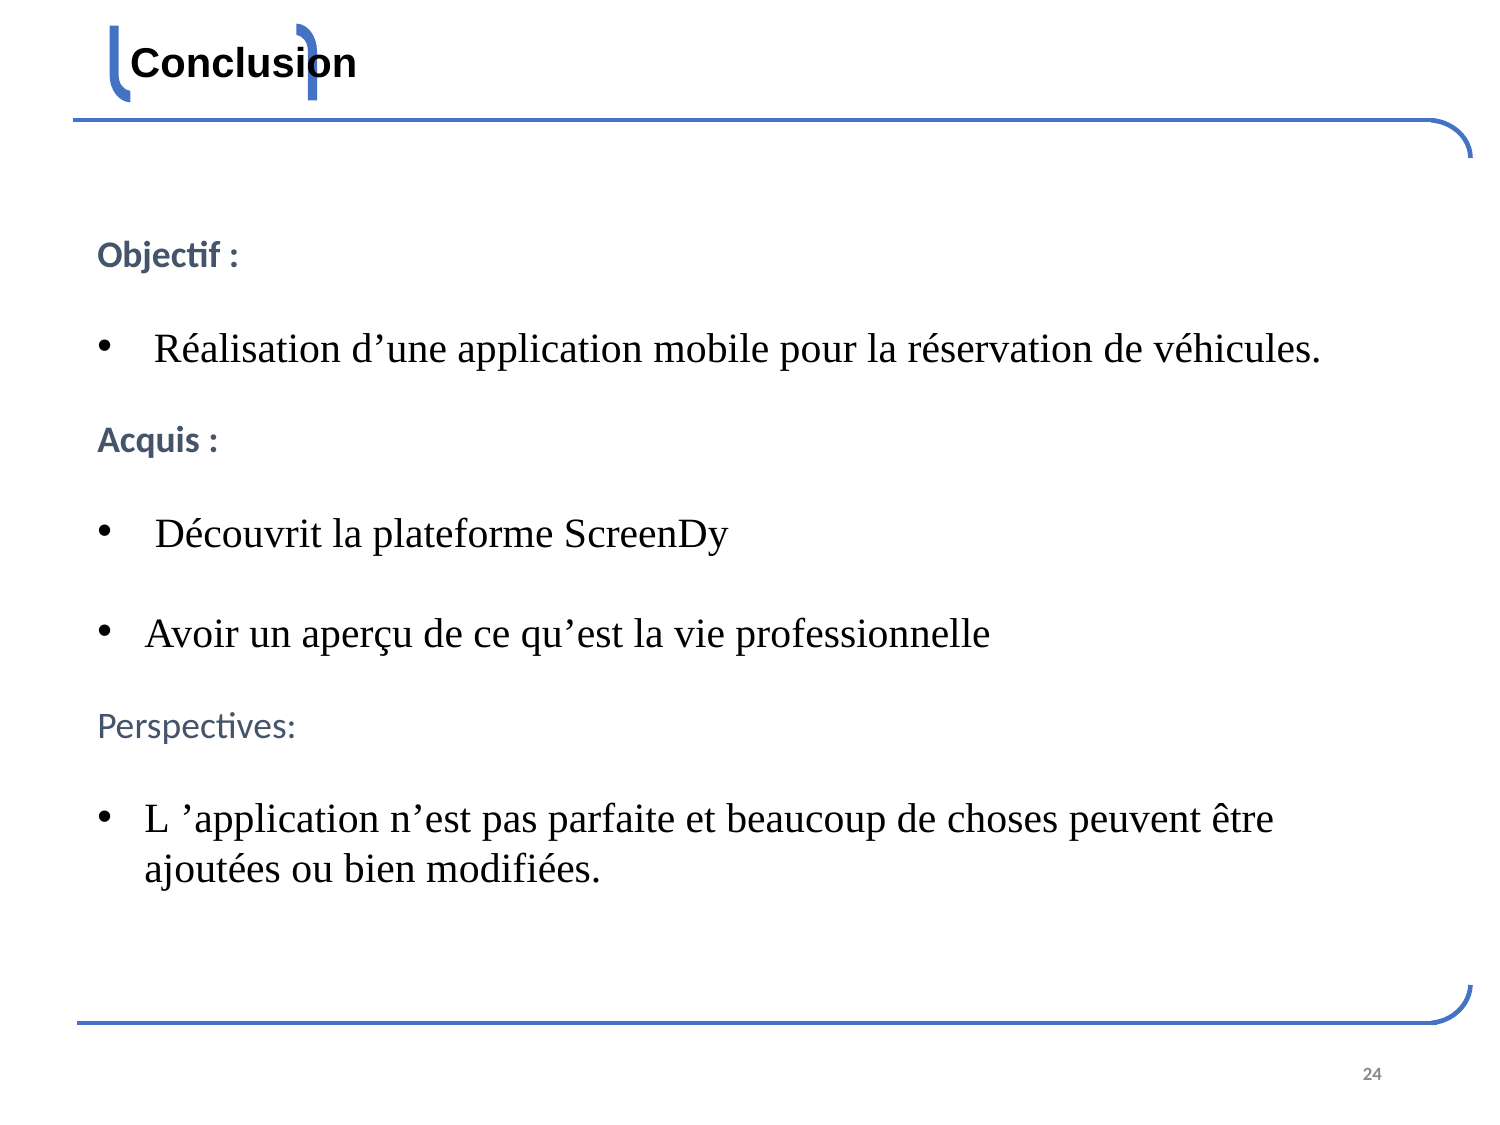

Conclusion

Objectif :

Réalisation d’une application mobile pour la réservation de véhicules.
Acquis :

 Découvrit la plateforme ScreenDy

Avoir un aperçu de ce qu’est la vie professionnelle

Perspectives:

L ’application n’est pas parfaite et beaucoup de choses peuvent être ajoutées ou bien modifiées.

Code  De La Route

Année universitaire 2017  - 2018
24